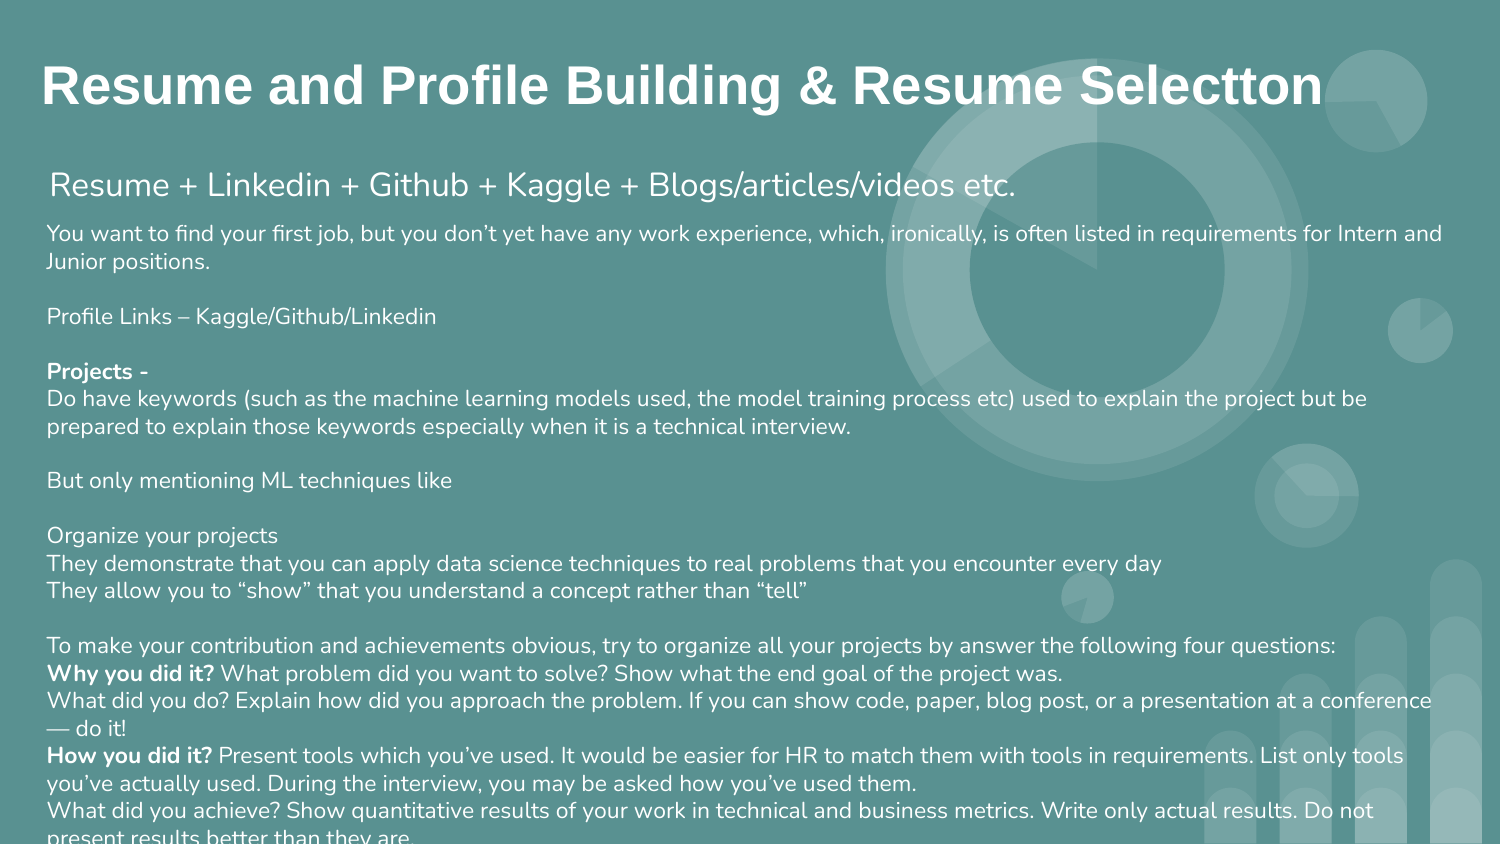

# Resume and Profile Building & Resume Selectton
Resume + Linkedin + Github + Kaggle + Blogs/articles/videos etc.
You want to find your first job, but you don’t yet have any work experience, which, ironically, is often listed in requirements for Intern and Junior positions.

Profile Links – Kaggle/Github/Linkedin

Projects -
Do have keywords (such as the machine learning models used, the model training process etc) used to explain the project but be prepared to explain those keywords especially when it is a technical interview.

But only mentioning ML techniques like

Organize your projects
They demonstrate that you can apply data science techniques to real problems that you encounter every day
They allow you to “show” that you understand a concept rather than “tell”

To make your contribution and achievements obvious, try to organize all your projects by answer the following four questions:
Why you did it? What problem did you want to solve? Show what the end goal of the project was.
What did you do? Explain how did you approach the problem. If you can show code, paper, blog post, or a presentation at a conference — do it!
How you did it? Present tools which you’ve used. It would be easier for HR to match them with tools in requirements. List only tools you’ve actually used. During the interview, you may be asked how you’ve used them.
What did you achieve? Show quantitative results of your work in technical and business metrics. Write only actual results. Do not present results better than they are.

Kind of Projects – Regession, Classification,

Personality details -  I am an avid reader, so I usually include 5 of the best books I have read in the past few months.